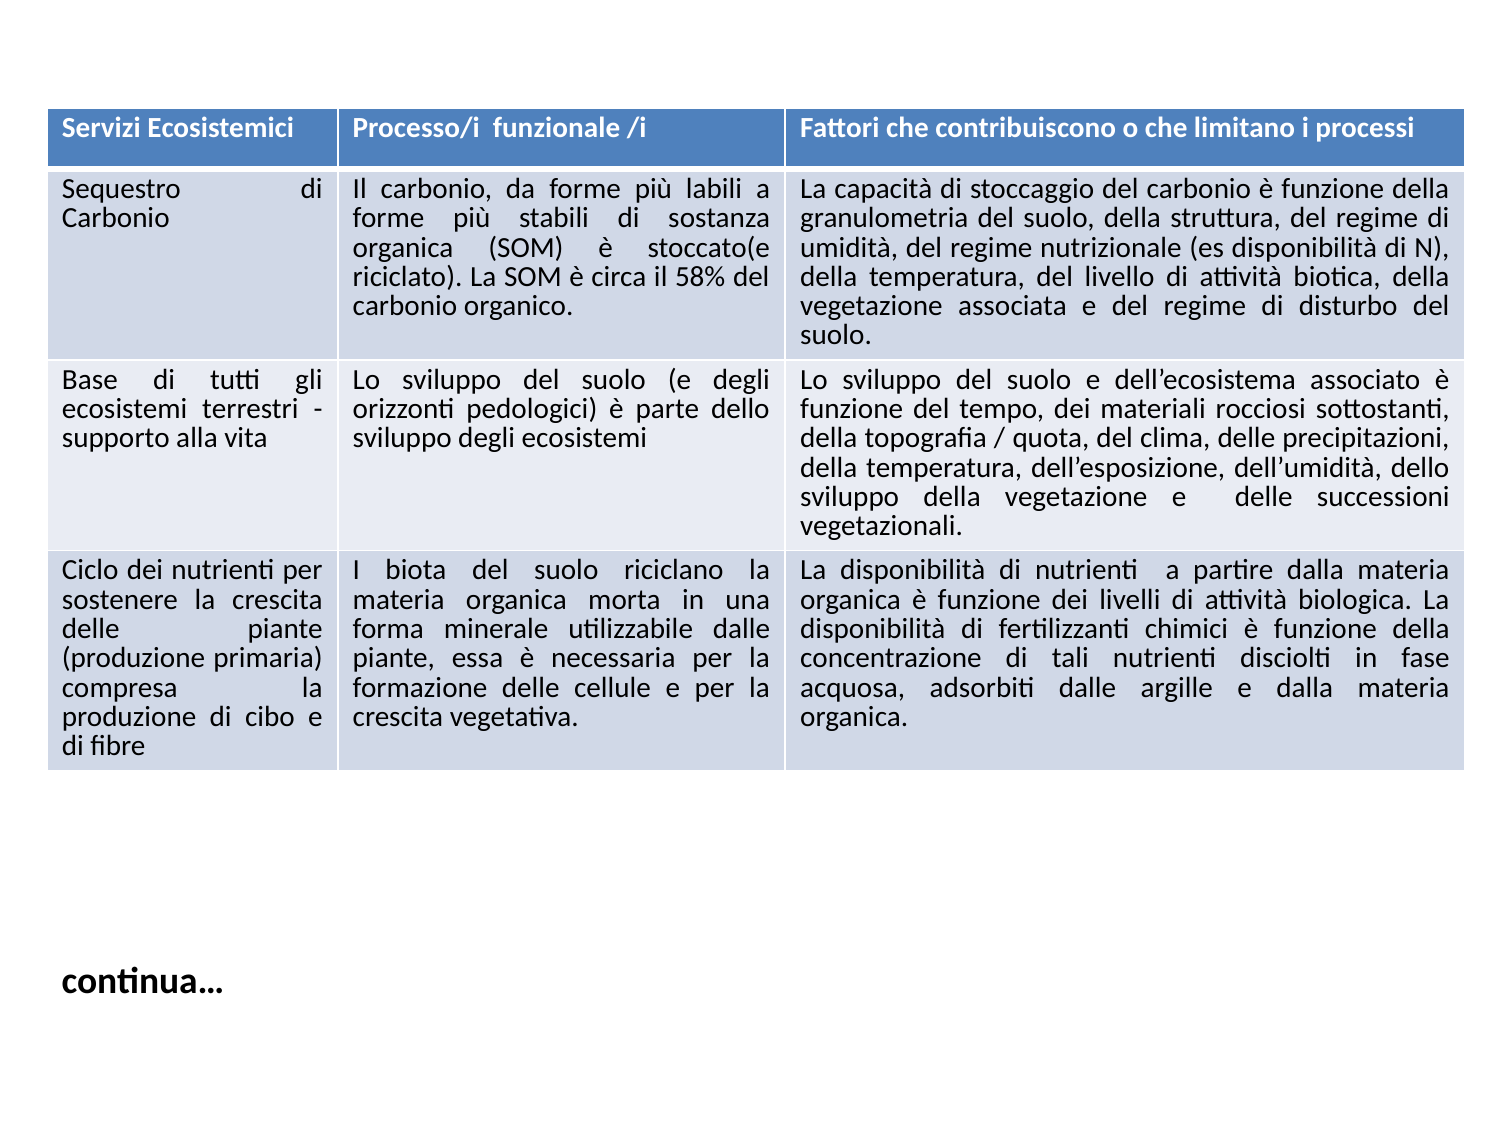

| Servizi Ecosistemici | Processo/i funzionale /i | Fattori che contribuiscono o che limitano i processi |
| --- | --- | --- |
| Sequestro di Carbonio | Il carbonio, da forme più labili a forme più stabili di sostanza organica (SOM) è stoccato(e riciclato). La SOM è circa il 58% del carbonio organico. | La capacità di stoccaggio del carbonio è funzione della granulometria del suolo, della struttura, del regime di umidità, del regime nutrizionale (es disponibilità di N), della temperatura, del livello di attività biotica, della vegetazione associata e del regime di disturbo del suolo. |
| Base di tutti gli ecosistemi terrestri - supporto alla vita | Lo sviluppo del suolo (e degli orizzonti pedologici) è parte dello sviluppo degli ecosistemi | Lo sviluppo del suolo e dell’ecosistema associato è funzione del tempo, dei materiali rocciosi sottostanti, della topografia / quota, del clima, delle precipitazioni, della temperatura, dell’esposizione, dell’umidità, dello sviluppo della vegetazione e delle successioni vegetazionali. |
| Ciclo dei nutrienti per sostenere la crescita delle piante (produzione primaria) compresa la produzione di cibo e di fibre | I biota del suolo riciclano la materia organica morta in una forma minerale utilizzabile dalle piante, essa è necessaria per la formazione delle cellule e per la crescita vegetativa. | La disponibilità di nutrienti a partire dalla materia organica è funzione dei livelli di attività biologica. La disponibilità di fertilizzanti chimici è funzione della concentrazione di tali nutrienti disciolti in fase acquosa, adsorbiti dalle argille e dalla materia organica. |
continua…